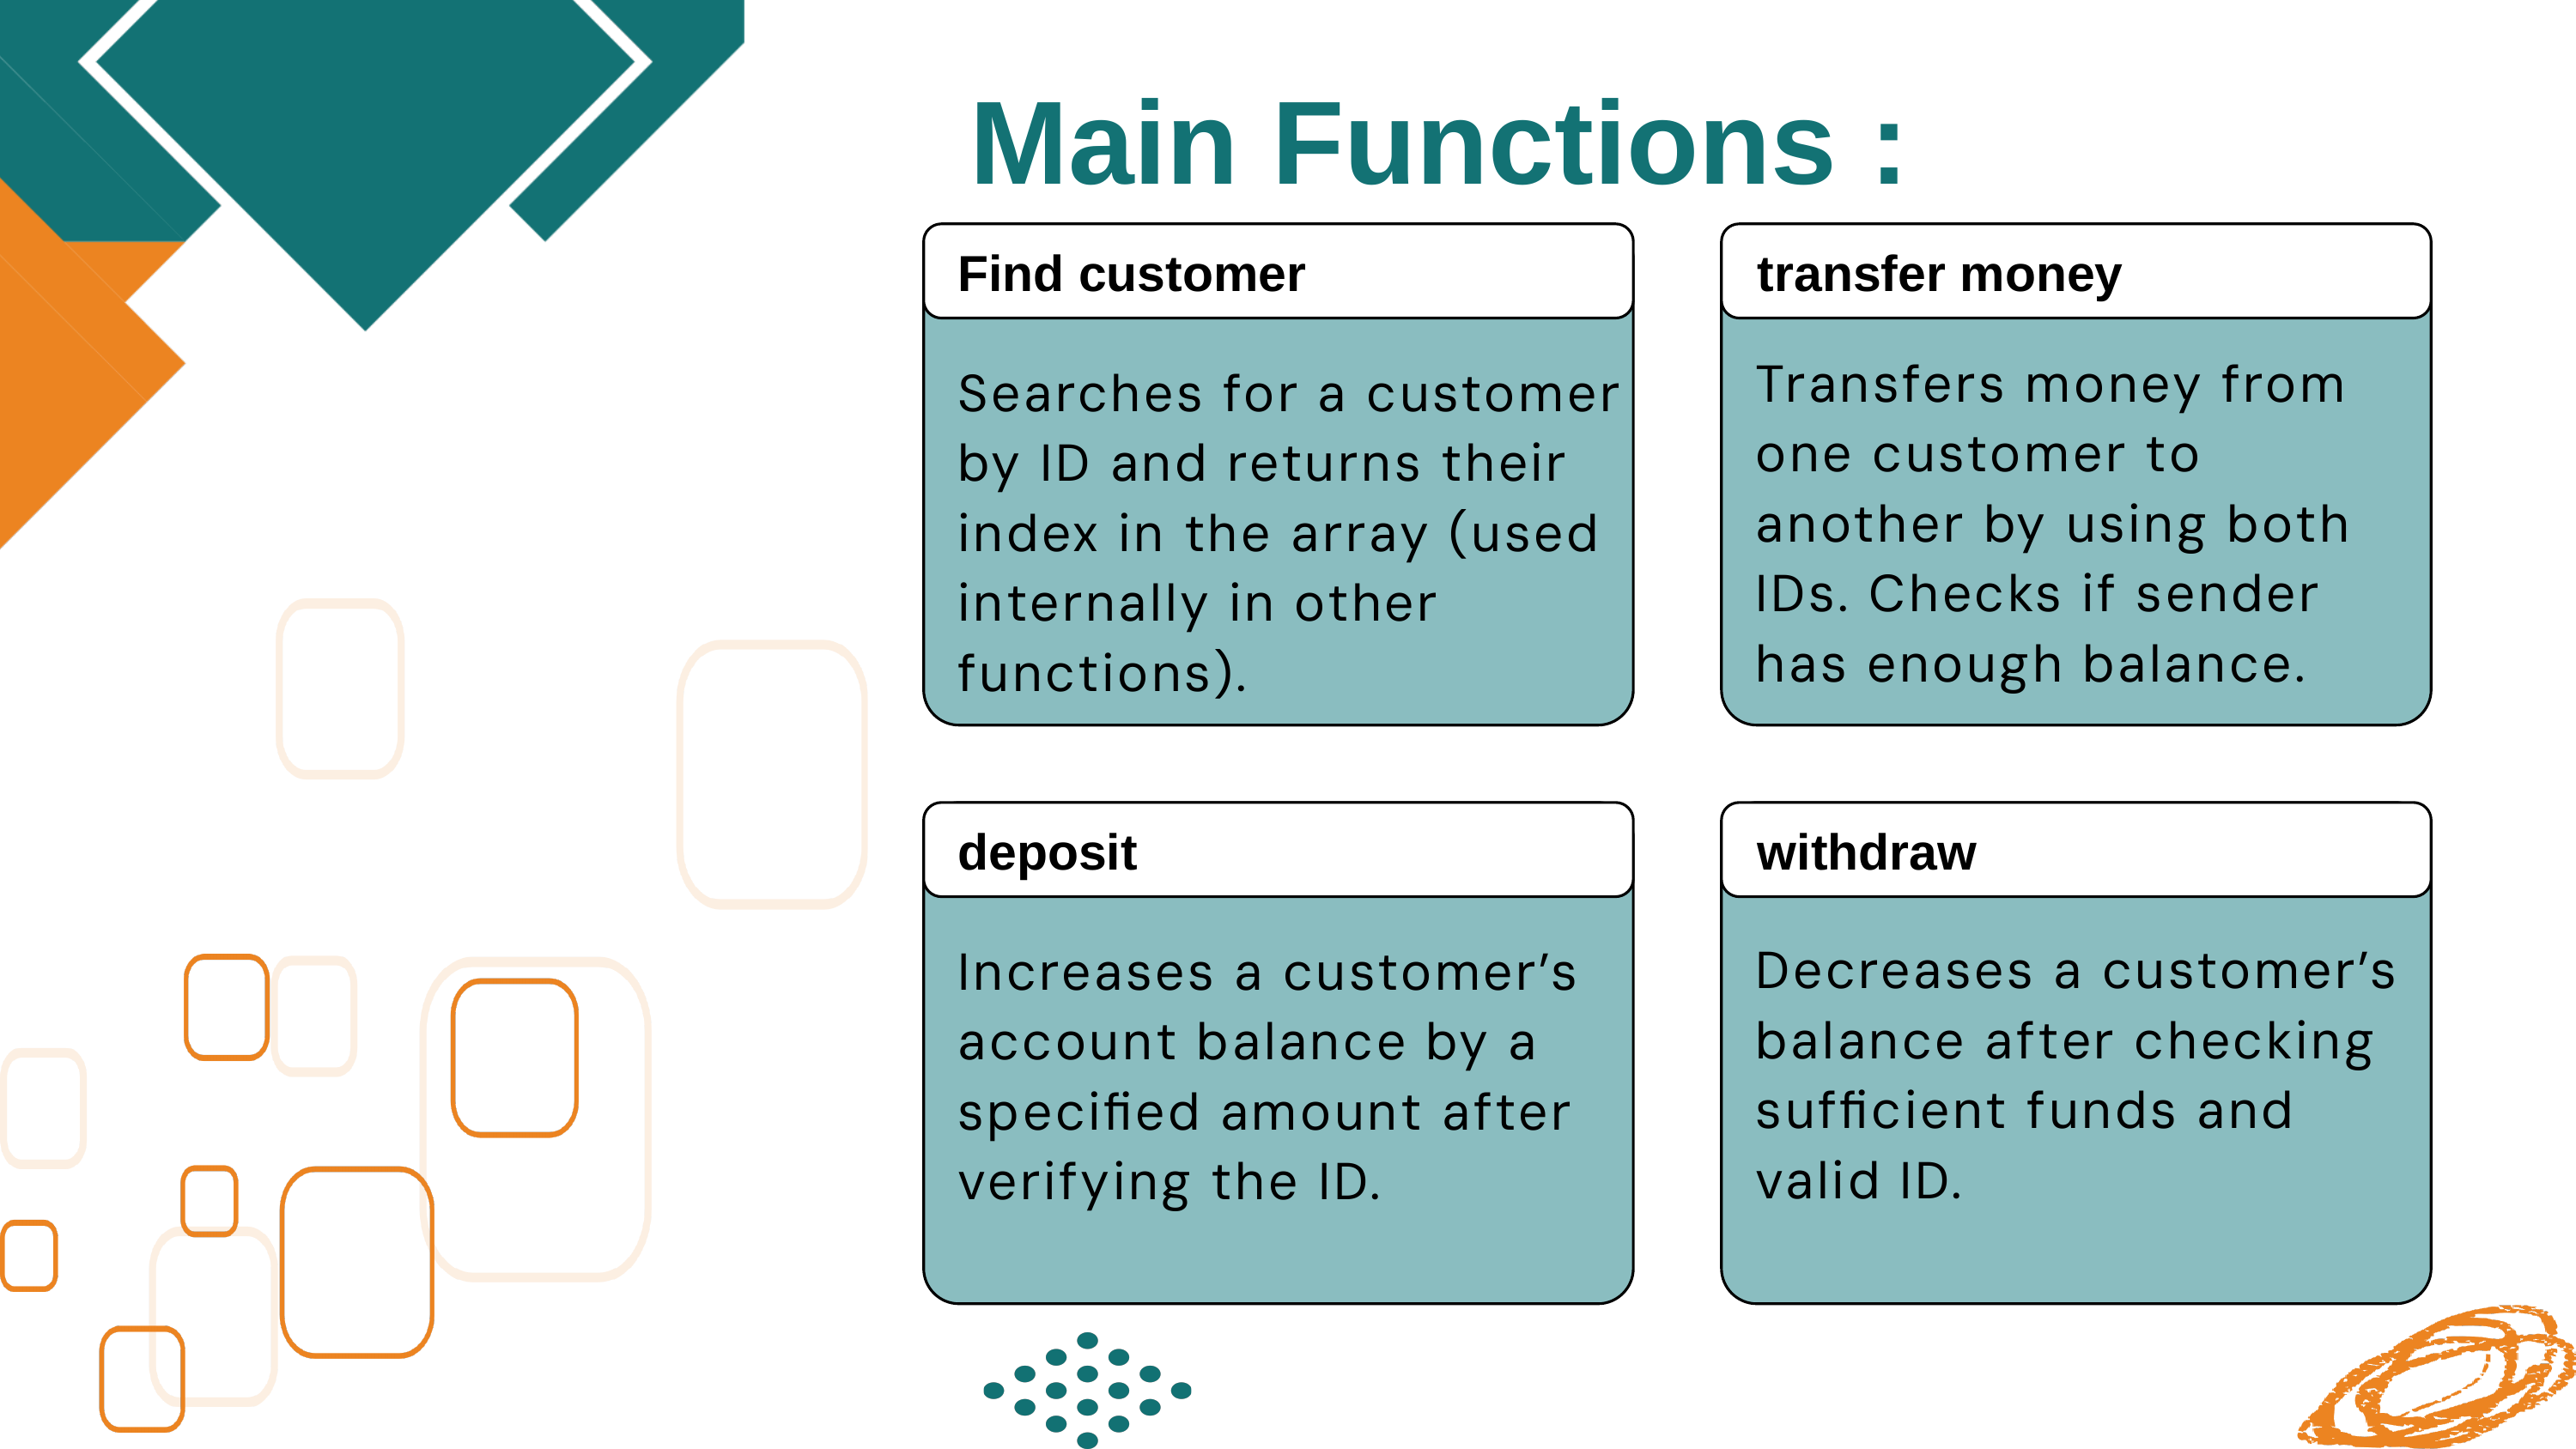

Main Functions :

Find customer
transfer money
Transfers money from one customer to another by using both IDs. Checks if sender has enough balance.
Searches for a customer by ID and returns their index in the array (used internally in other functions).

deposit
withdraw
Decreases a customer’s balance after checking sufficient funds and valid ID.
Increases a customer’s account balance by a specified amount after verifying the ID.